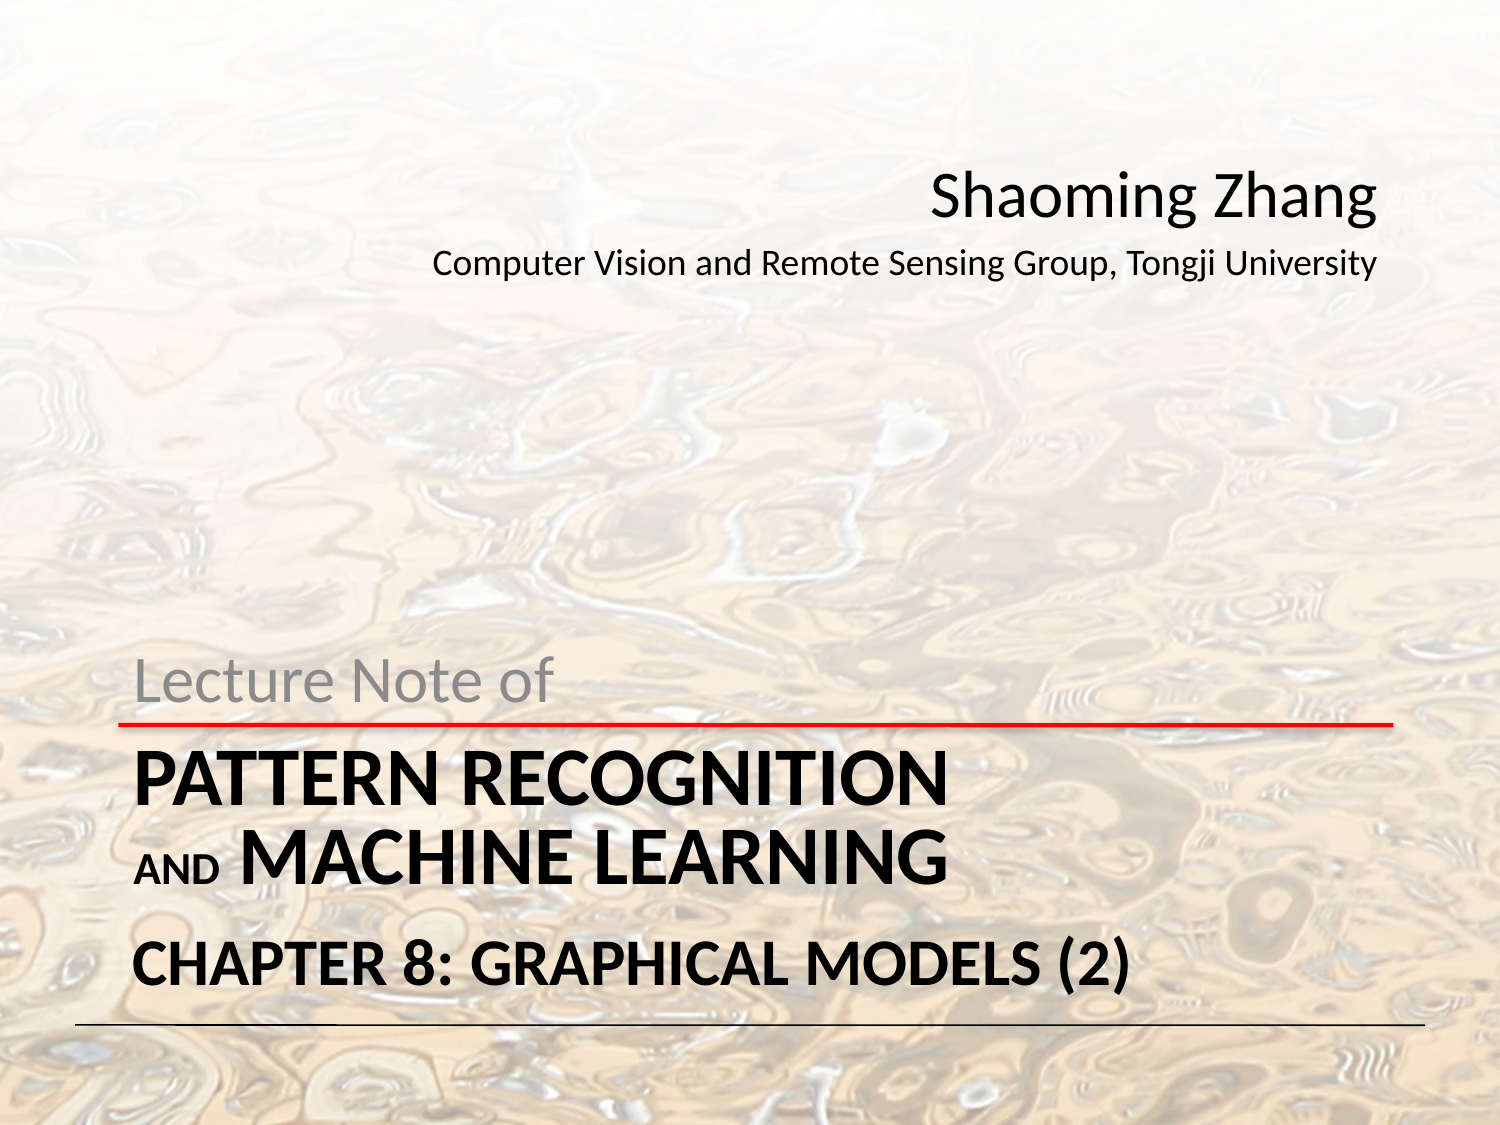

Shaoming Zhang
Computer Vision and Remote Sensing Group, Tongji University
Lecture Note of
Pattern Recognition
and Machine Learning
Chapter 8: graphical models (2)